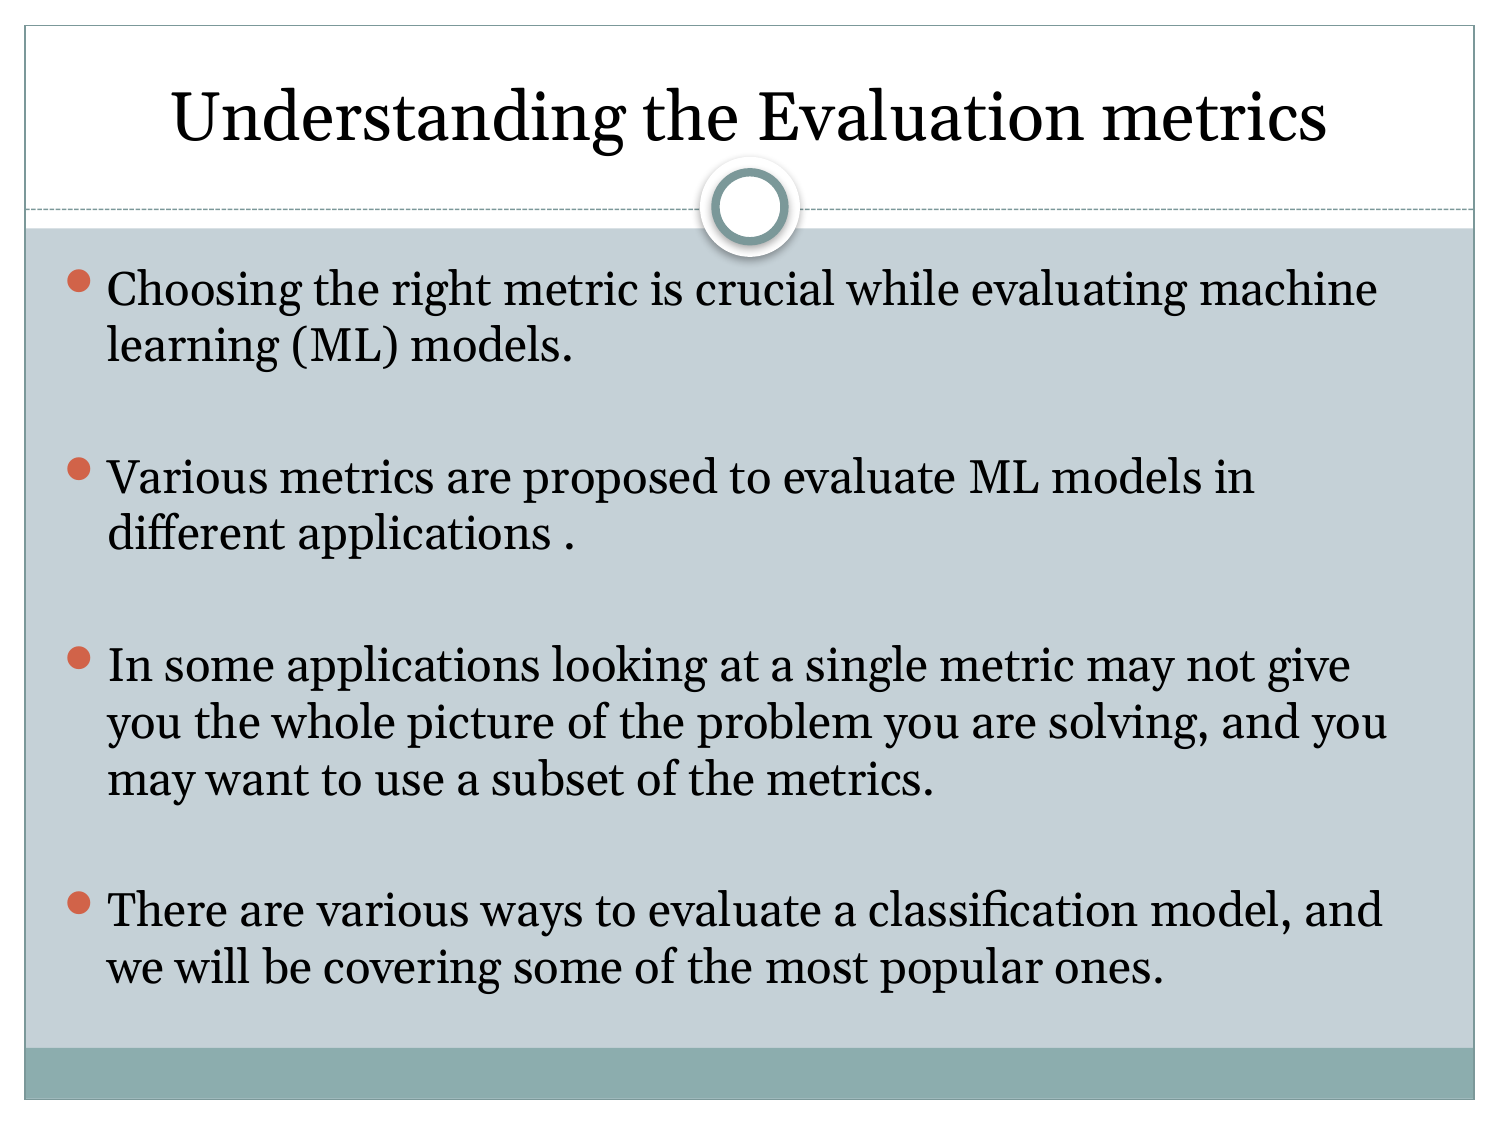

# Understanding the Evaluation metrics
Choosing the right metric is crucial while evaluating machine learning (ML) models.

Various metrics are proposed to evaluate ML models in different applications .

In some applications looking at a single metric may not give you the whole picture of the problem you are solving, and you may want to use a subset of the metrics.

There are various ways to evaluate a classification model, and we will be covering some of the most popular ones.